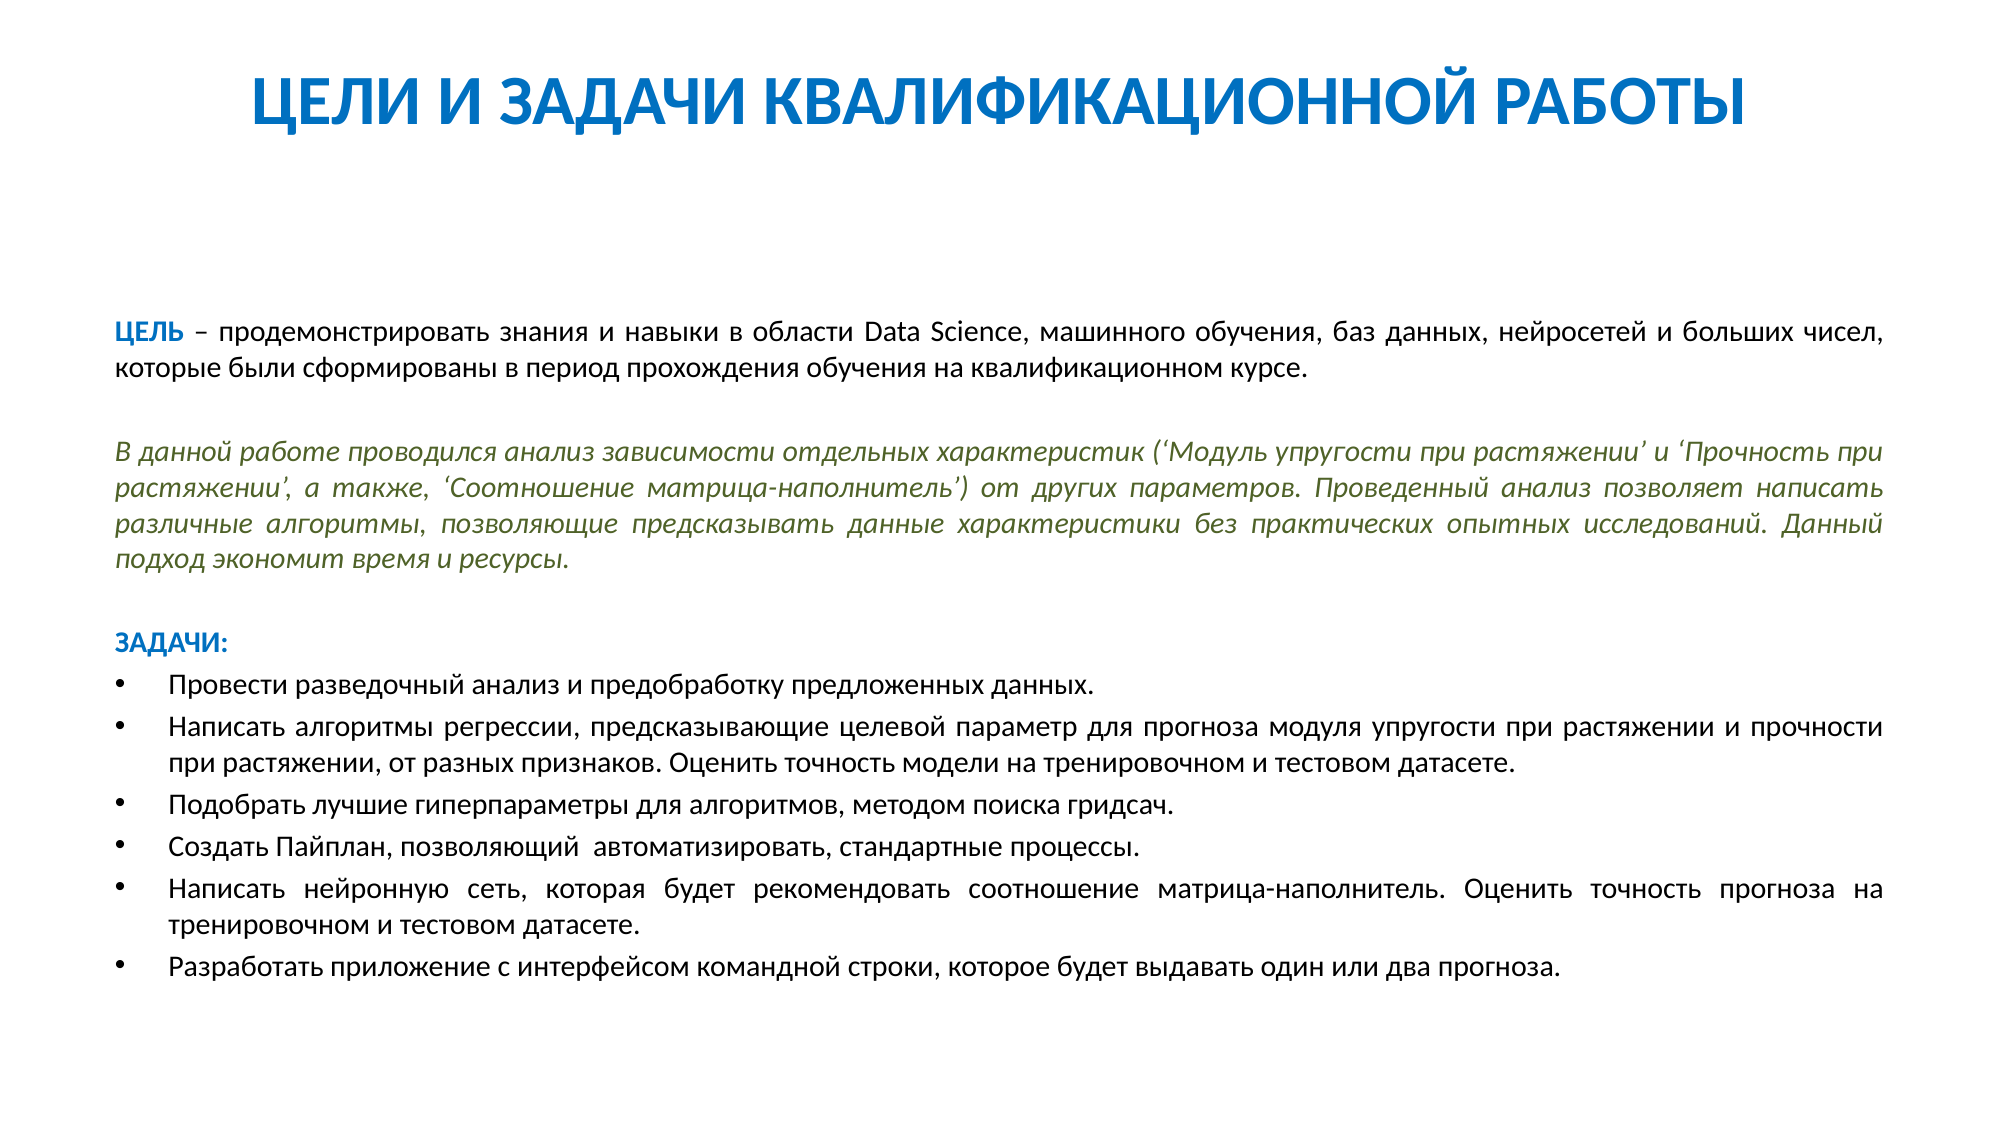

# ЦЕЛИ И ЗАДАЧИ КВАЛИФИКАЦИОННОЙ РАБОТЫ

ЦЕЛЬ – продемонстрировать знания и навыки в области Data Science, машинного обучения, баз данных, нейросетей и больших чисел, которые были сформированы в период прохождения обучения на квалификационном курсе.

В данной работе проводился анализ зависимости отдельных характеристик (‘Модуль упругости при растяжении’ и ‘Прочность при растяжении’, а также, ‘Соотношение матрица-наполнитель’) от других параметров. Проведенный анализ позволяет написать различные алгоритмы, позволяющие предсказывать данные характеристики без практических опытных исследований. Данный подход экономит время и ресурсы.

ЗАДАЧИ:
Провести разведочный анализ и предобработку предложенных данных.
Написать алгоритмы регрессии, предсказывающие целевой параметр для прогноза модуля упругости при растяжении и прочности при растяжении, от разных признаков. Оценить точность модели на тренировочном и тестовом датасете.
Подобрать лучшие гиперпараметры для алгоритмов, методом поиска гридсач.
Создать Пайплан, позволяющий  автоматизировать, стандартные процессы.
Написать нейронную сеть, которая будет рекомендовать соотношение матрица-наполнитель. Оценить точность прогноза на тренировочном и тестовом датасете.
Разработать приложение с интерфейсом командной строки, которое будет выдавать один или два прогноза.